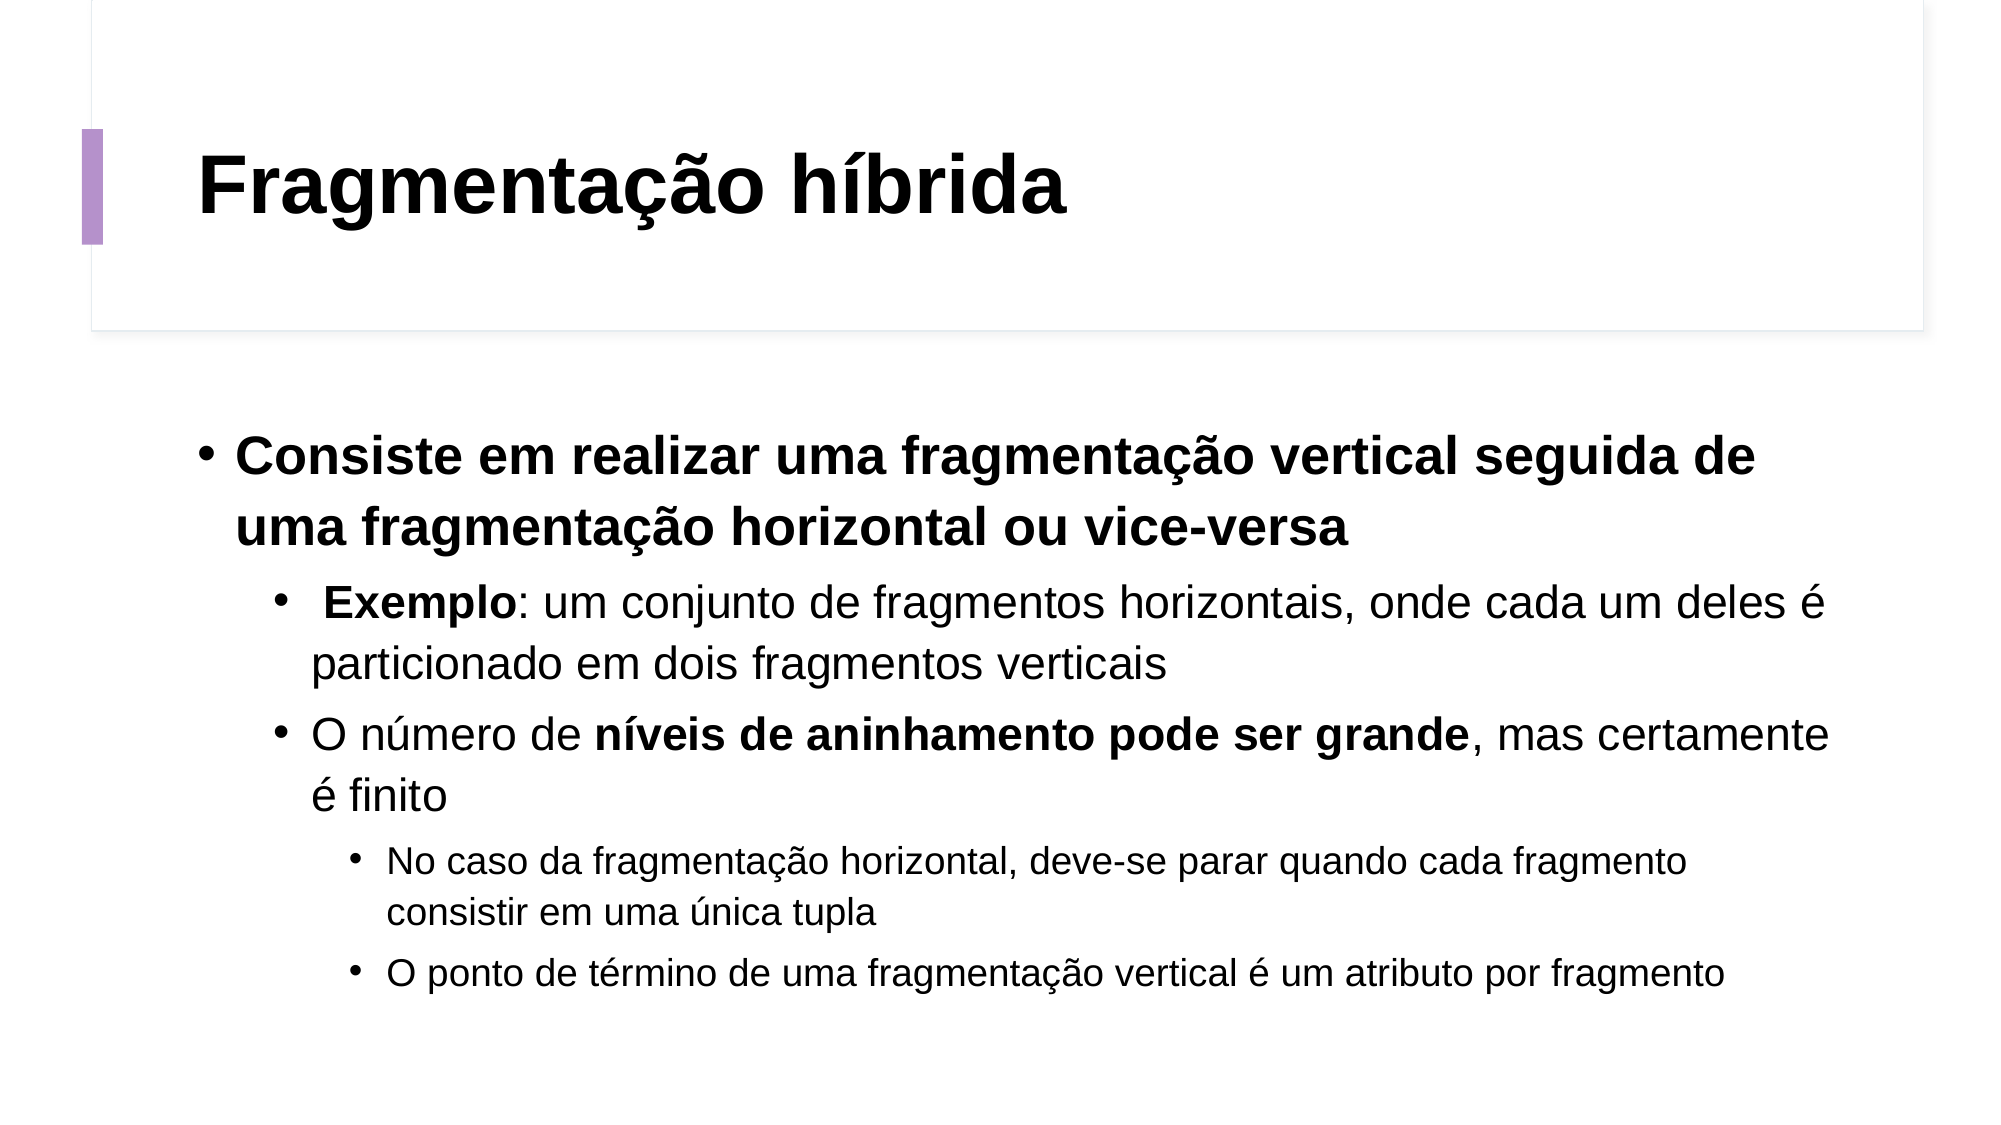

# Fragmentação híbrida
Consiste em realizar uma fragmentação vertical seguida de uma fragmentação horizontal ou vice-versa
 Exemplo: um conjunto de fragmentos horizontais, onde cada um deles é particionado em dois fragmentos verticais
O número de níveis de aninhamento pode ser grande, mas certamente é finito
No caso da fragmentação horizontal, deve-se parar quando cada fragmento consistir em uma única tupla
O ponto de término de uma fragmentação vertical é um atributo por fragmento